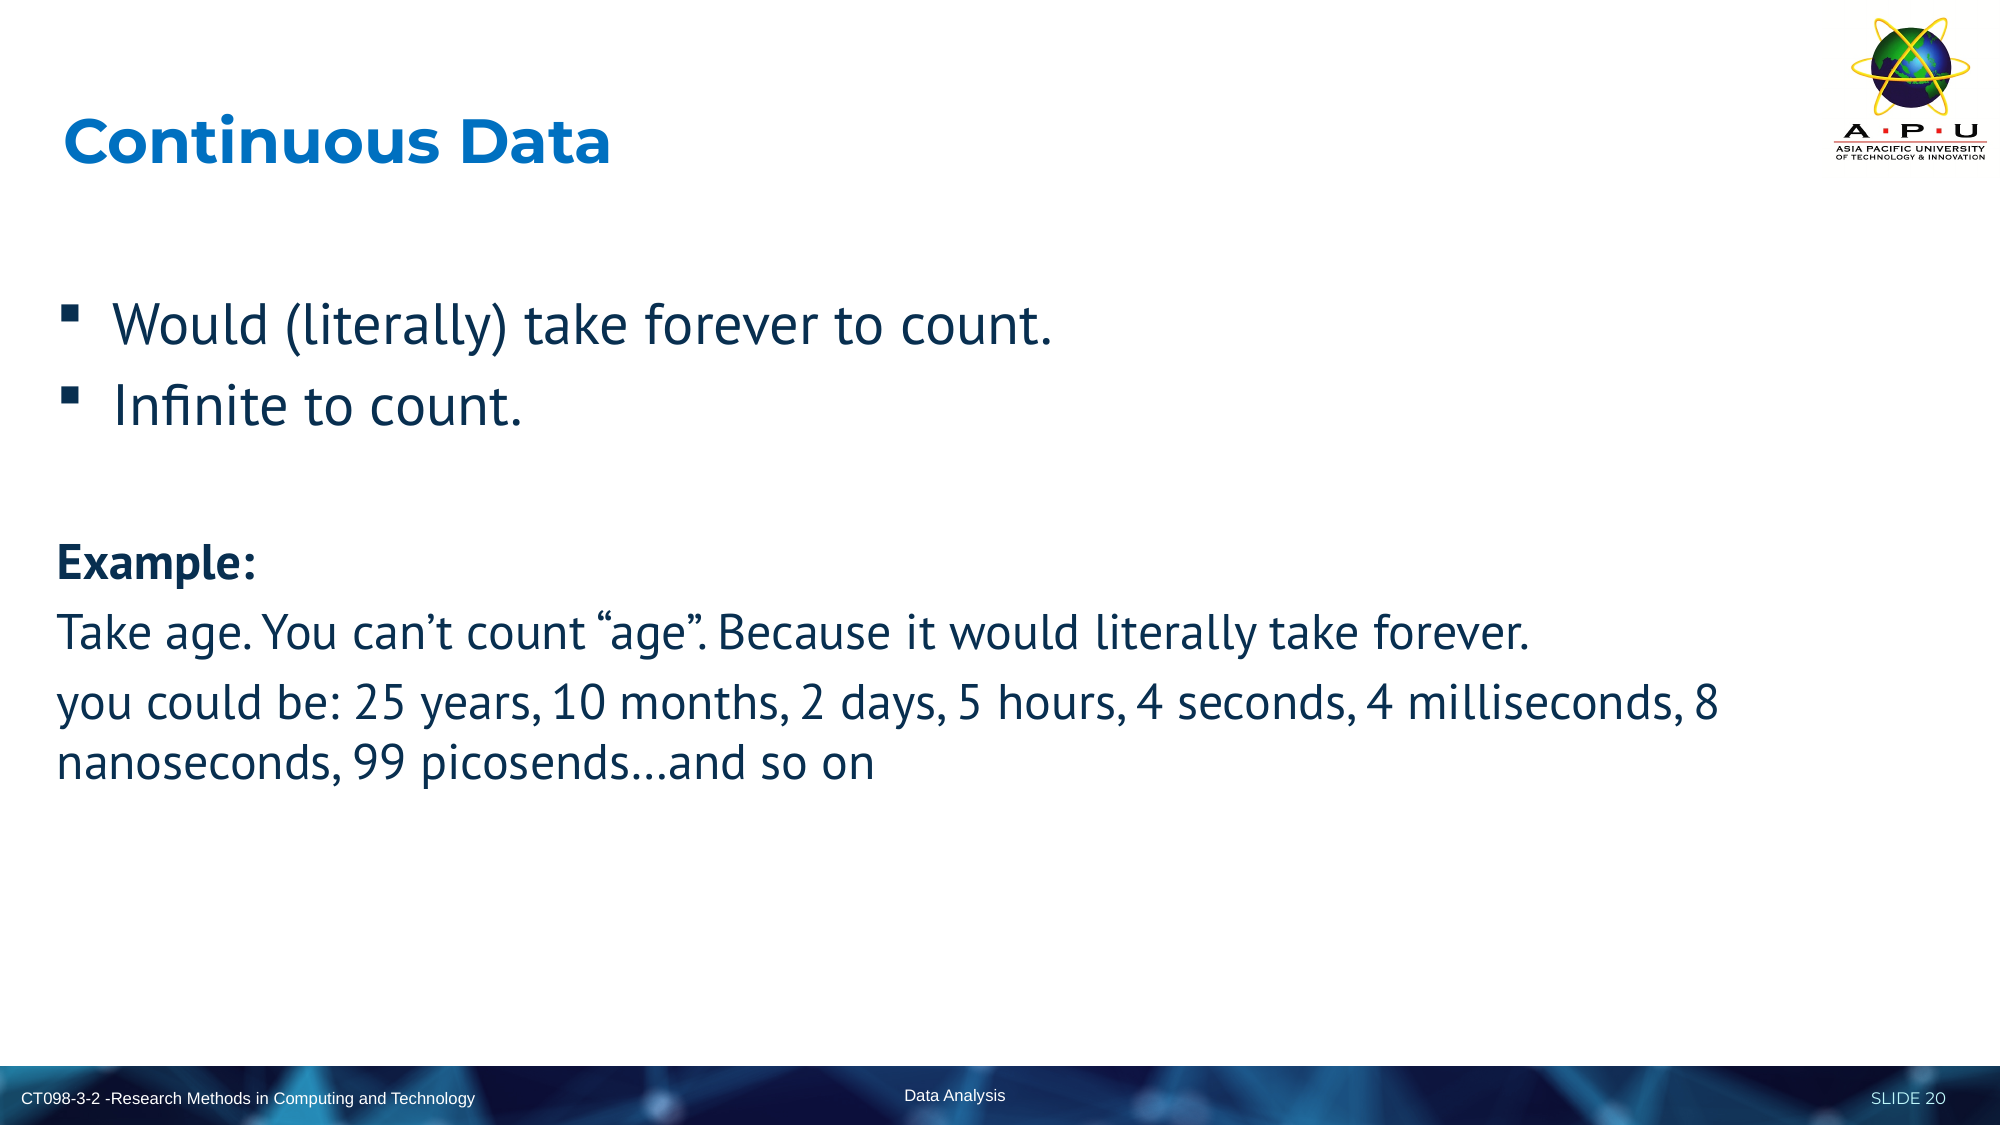

# Continuous Data
Would (literally) take forever to count.
Infinite to count.

Example:
Take age. You can’t count “age”. Because it would literally take forever.
you could be: 25 years, 10 months, 2 days, 5 hours, 4 seconds, 4 milliseconds, 8 nanoseconds, 99 picosends…and so on